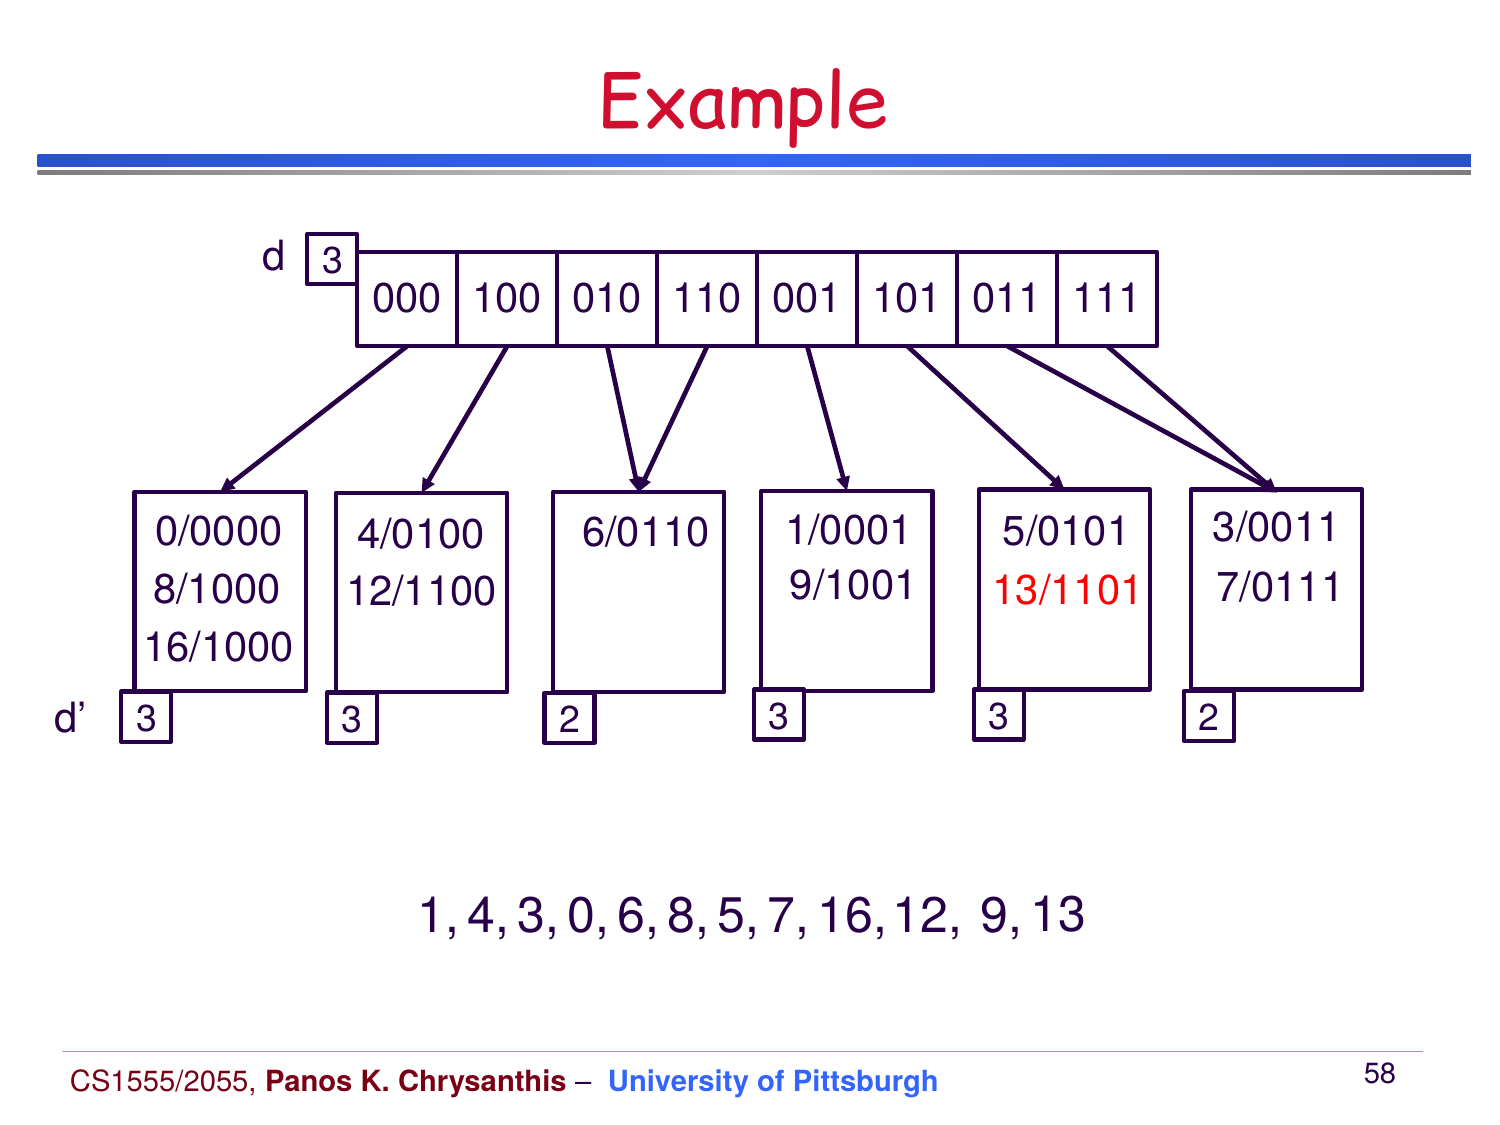

# Example
d
3
000
100
010
110
001
101
011
111

3/0011

1/0001
0/0000
5/0101
6/0110
4/0100
9/1001
7/0111
8/1000
13/1101
12/1100
16/1000
d’
3
3
2
3
3
2
13
1,
4,
3,
0,
6,
8,
5,
7,
16,
12,
9,